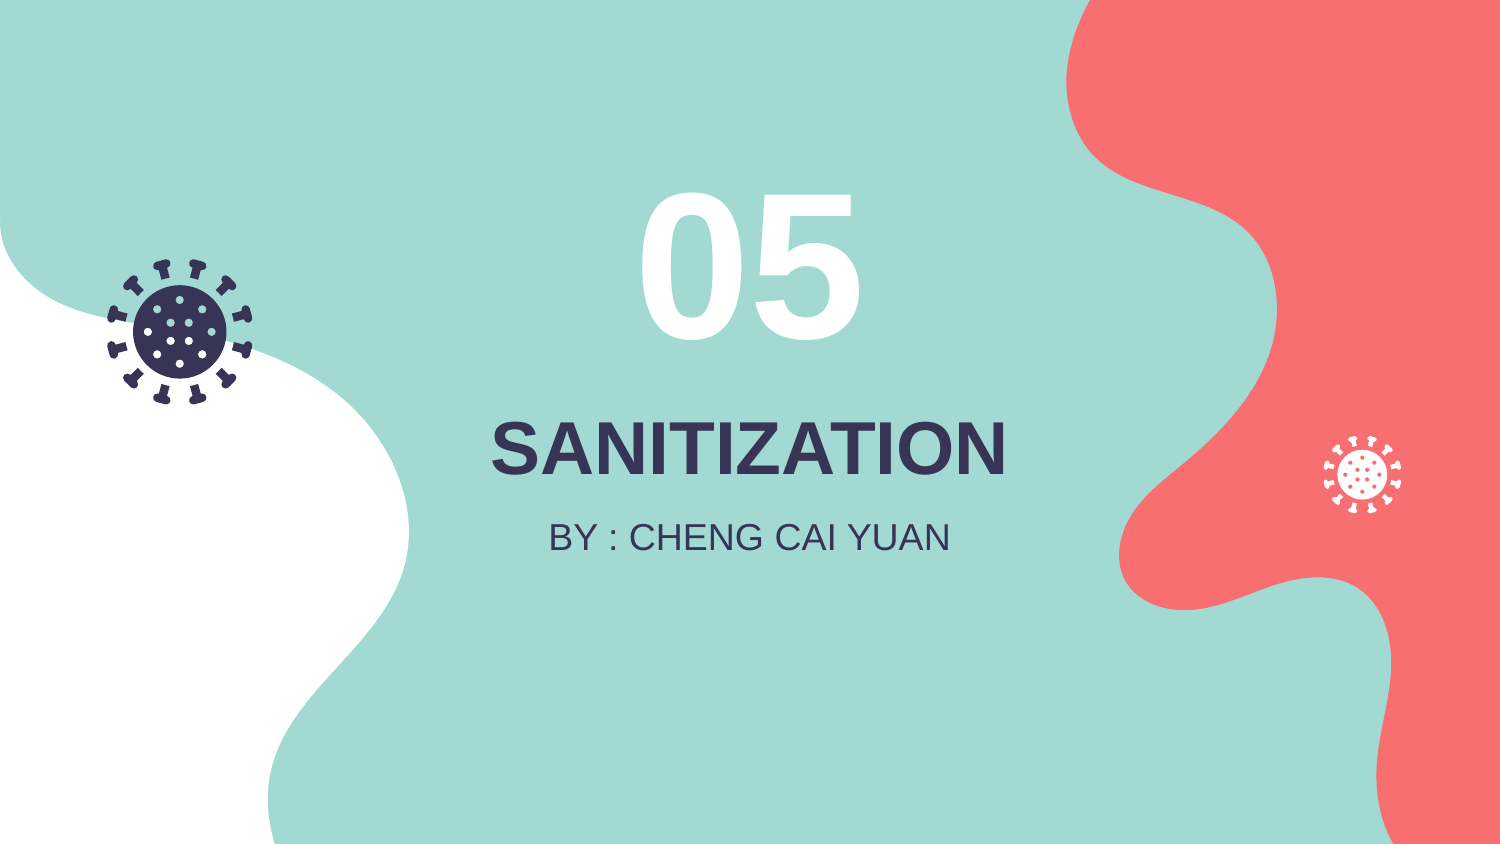

05

# SANITIZATION
BY : CHENG CAI YUAN